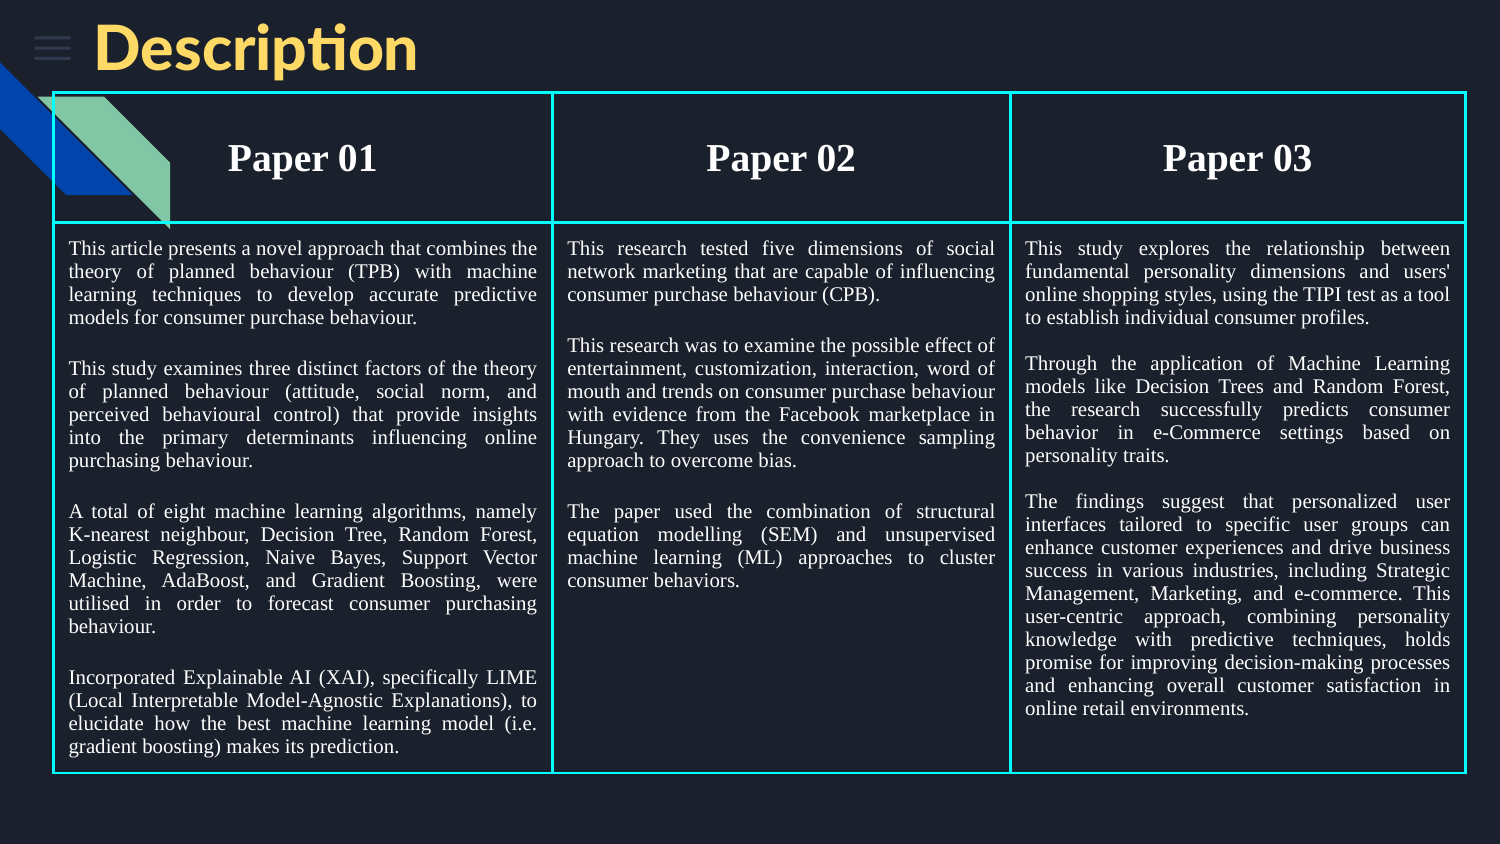

Description
| Paper 01 | Paper 02 | Paper 03 |
| --- | --- | --- |
| This article presents a novel approach that combines the theory of planned behaviour (TPB) with machine learning techniques to develop accurate predictive models for consumer purchase behaviour. This study examines three distinct factors of the theory of planned behaviour (attitude, social norm, and perceived behavioural control) that provide insights into the primary determinants influencing online purchasing behaviour. A total of eight machine learning algorithms, namely K-nearest neighbour, Decision Tree, Random Forest, Logistic Regression, Naive Bayes, Support Vector Machine, AdaBoost, and Gradient Boosting, were utilised in order to forecast consumer purchasing behaviour. Incorporated Explainable AI (XAI), specifically LIME (Local Interpretable Model-Agnostic Explanations), to elucidate how the best machine learning model (i.e. gradient boosting) makes its prediction. | This research tested five dimensions of social network marketing that are capable of influencing consumer purchase behaviour (CPB). This research was to examine the possible effect of entertainment, customization, interaction, word of mouth and trends on consumer purchase behaviour with evidence from the Facebook marketplace in Hungary. They uses the convenience sampling approach to overcome bias. The paper used the combination of structural equation modelling (SEM) and unsupervised machine learning (ML) approaches to cluster consumer behaviors. | This study explores the relationship between fundamental personality dimensions and users' online shopping styles, using the TIPI test as a tool to establish individual consumer profiles. Through the application of Machine Learning models like Decision Trees and Random Forest, the research successfully predicts consumer behavior in e-Commerce settings based on personality traits. The findings suggest that personalized user interfaces tailored to specific user groups can enhance customer experiences and drive business success in various industries, including Strategic Management, Marketing, and e-commerce. This user-centric approach, combining personality knowledge with predictive techniques, holds promise for improving decision-making processes and enhancing overall customer satisfaction in online retail environments. |